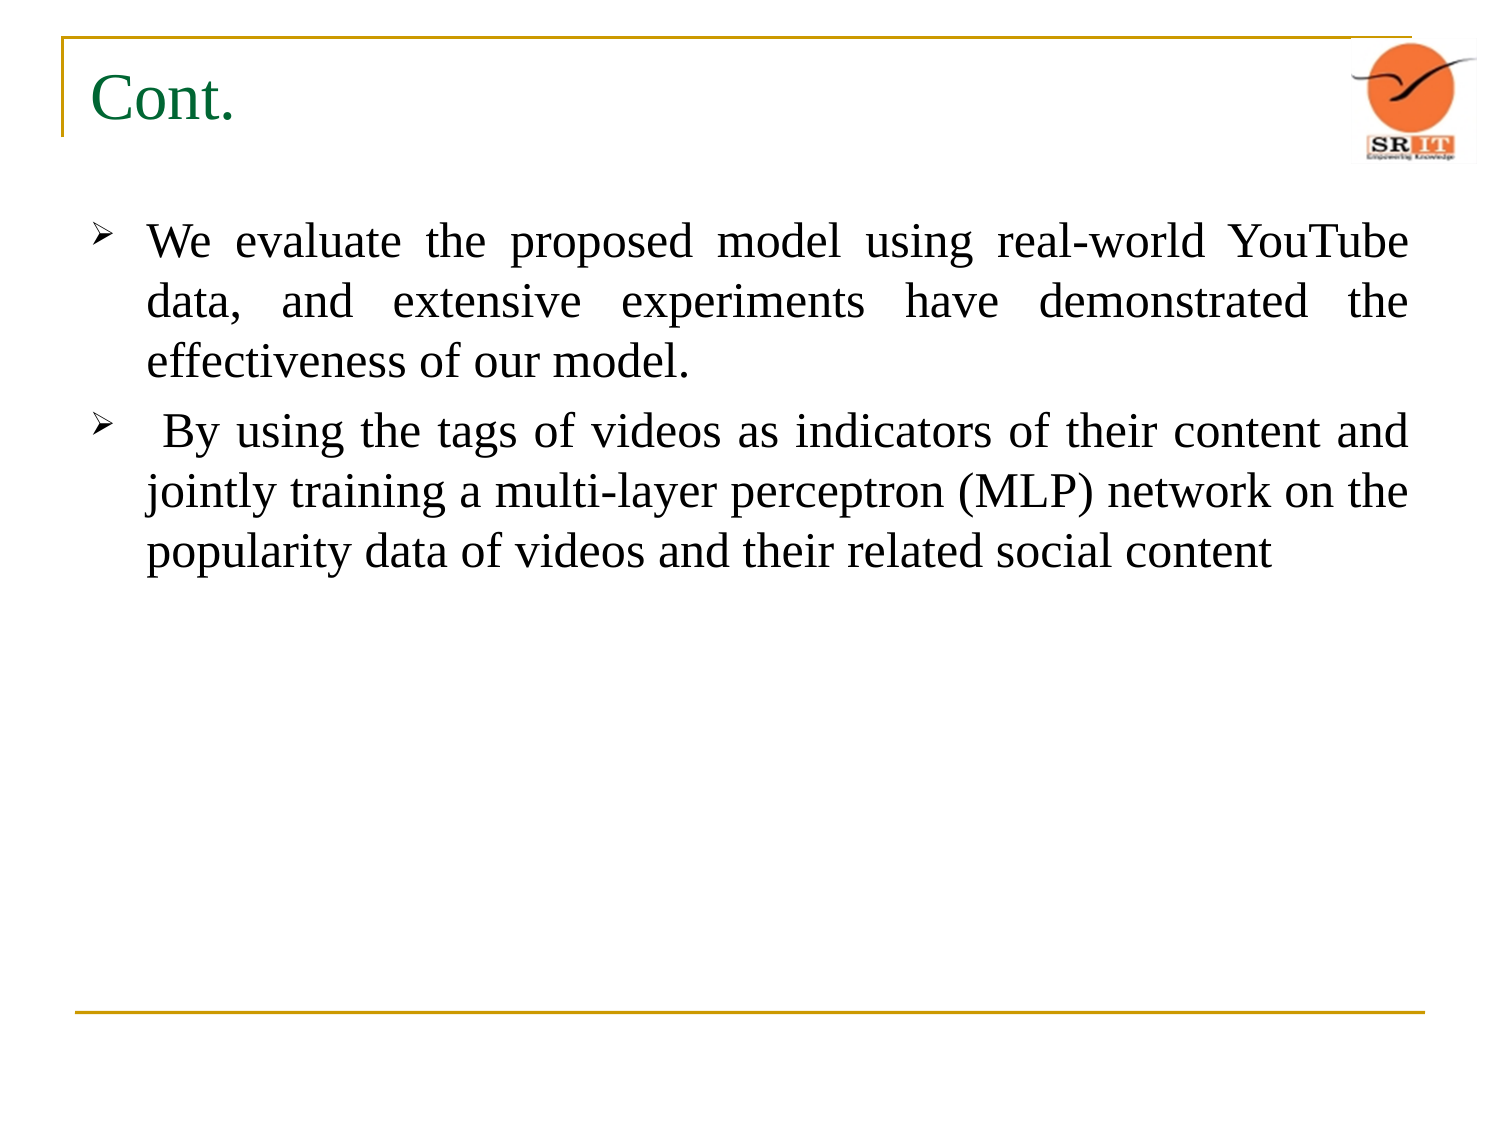

# Cont.
We evaluate the proposed model using real-world YouTube data, and extensive experiments have demonstrated the effectiveness of our model.
 By using the tags of videos as indicators of their content and jointly training a multi-layer perceptron (MLP) network on the popularity data of videos and their related social content